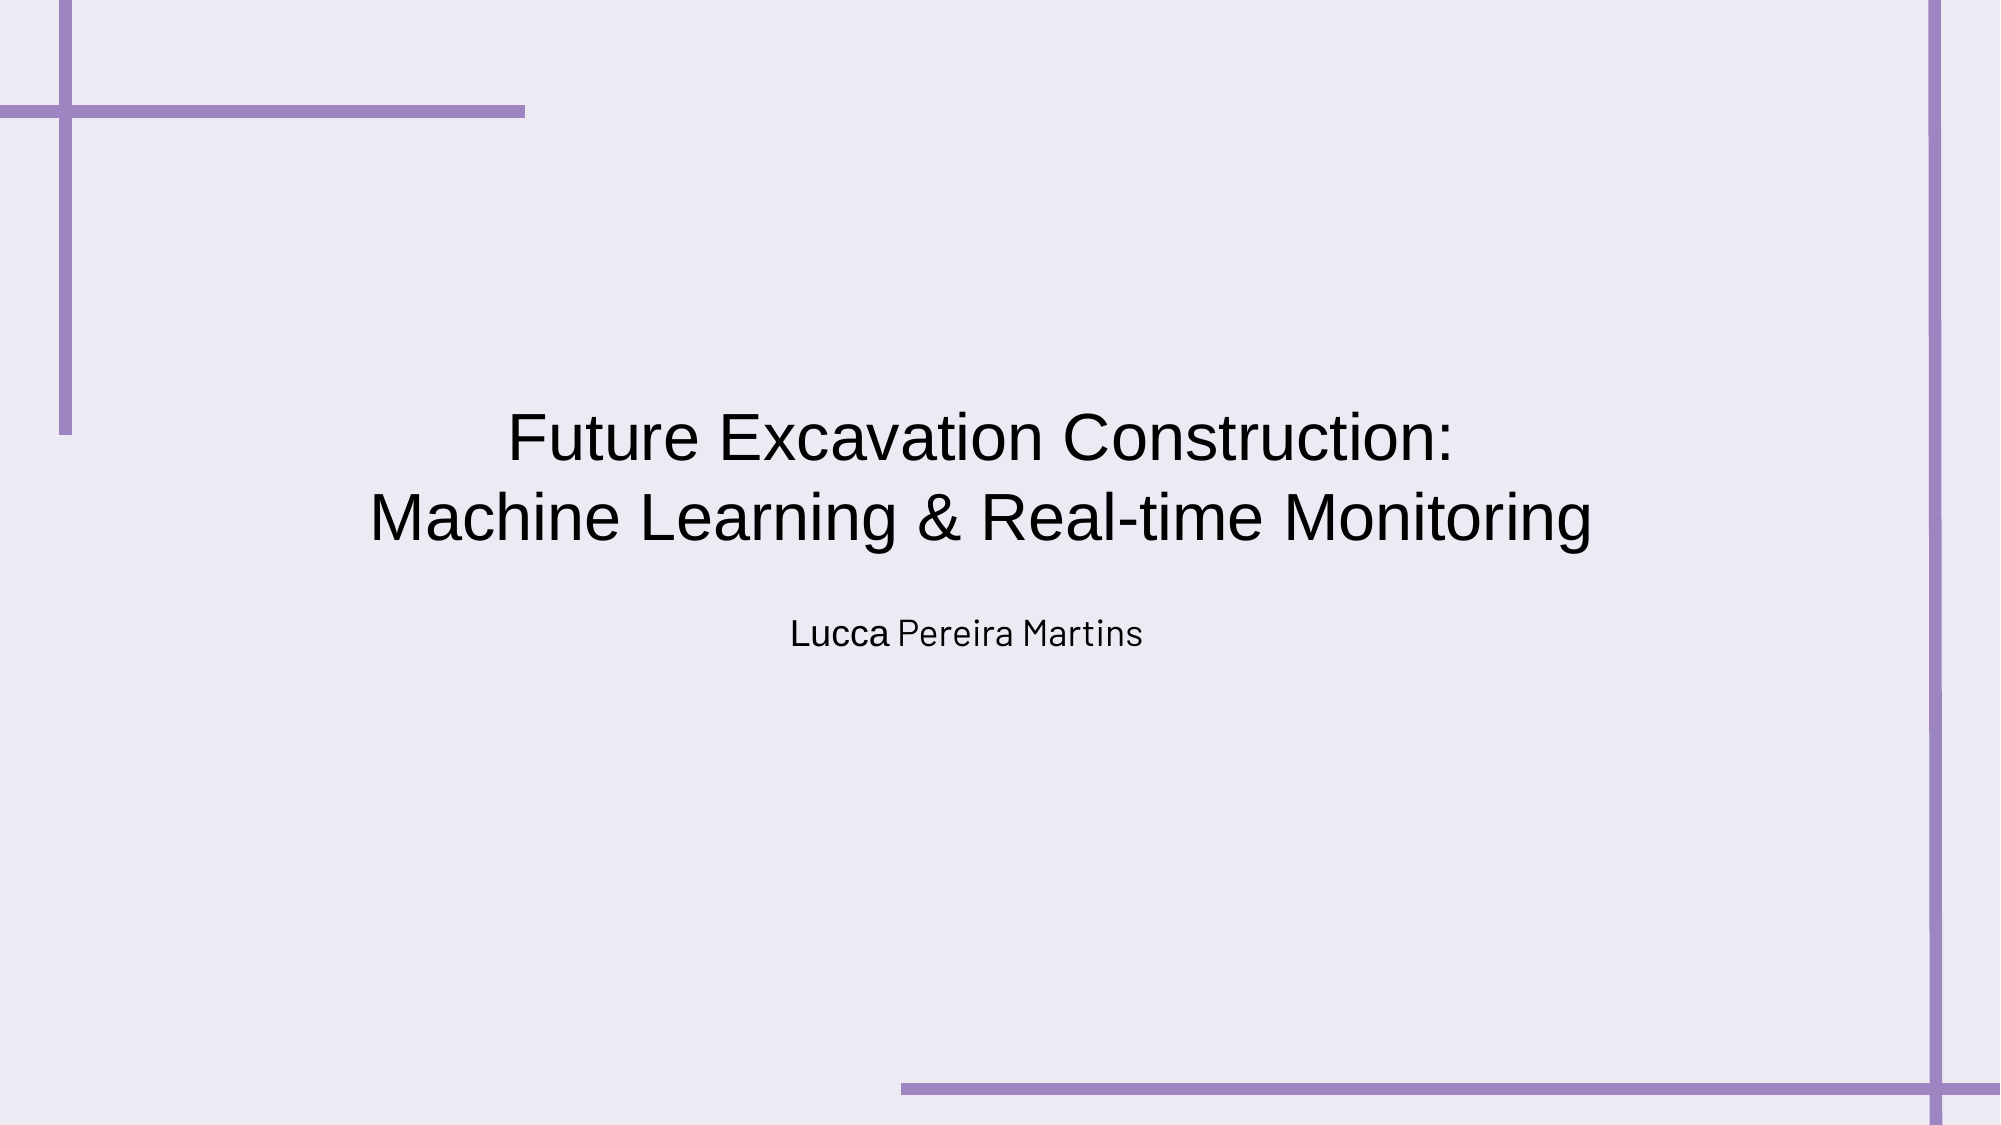

Future Excavation Construction:
Machine Learning & Real-time Monitoring
Lucca Pereira Martins